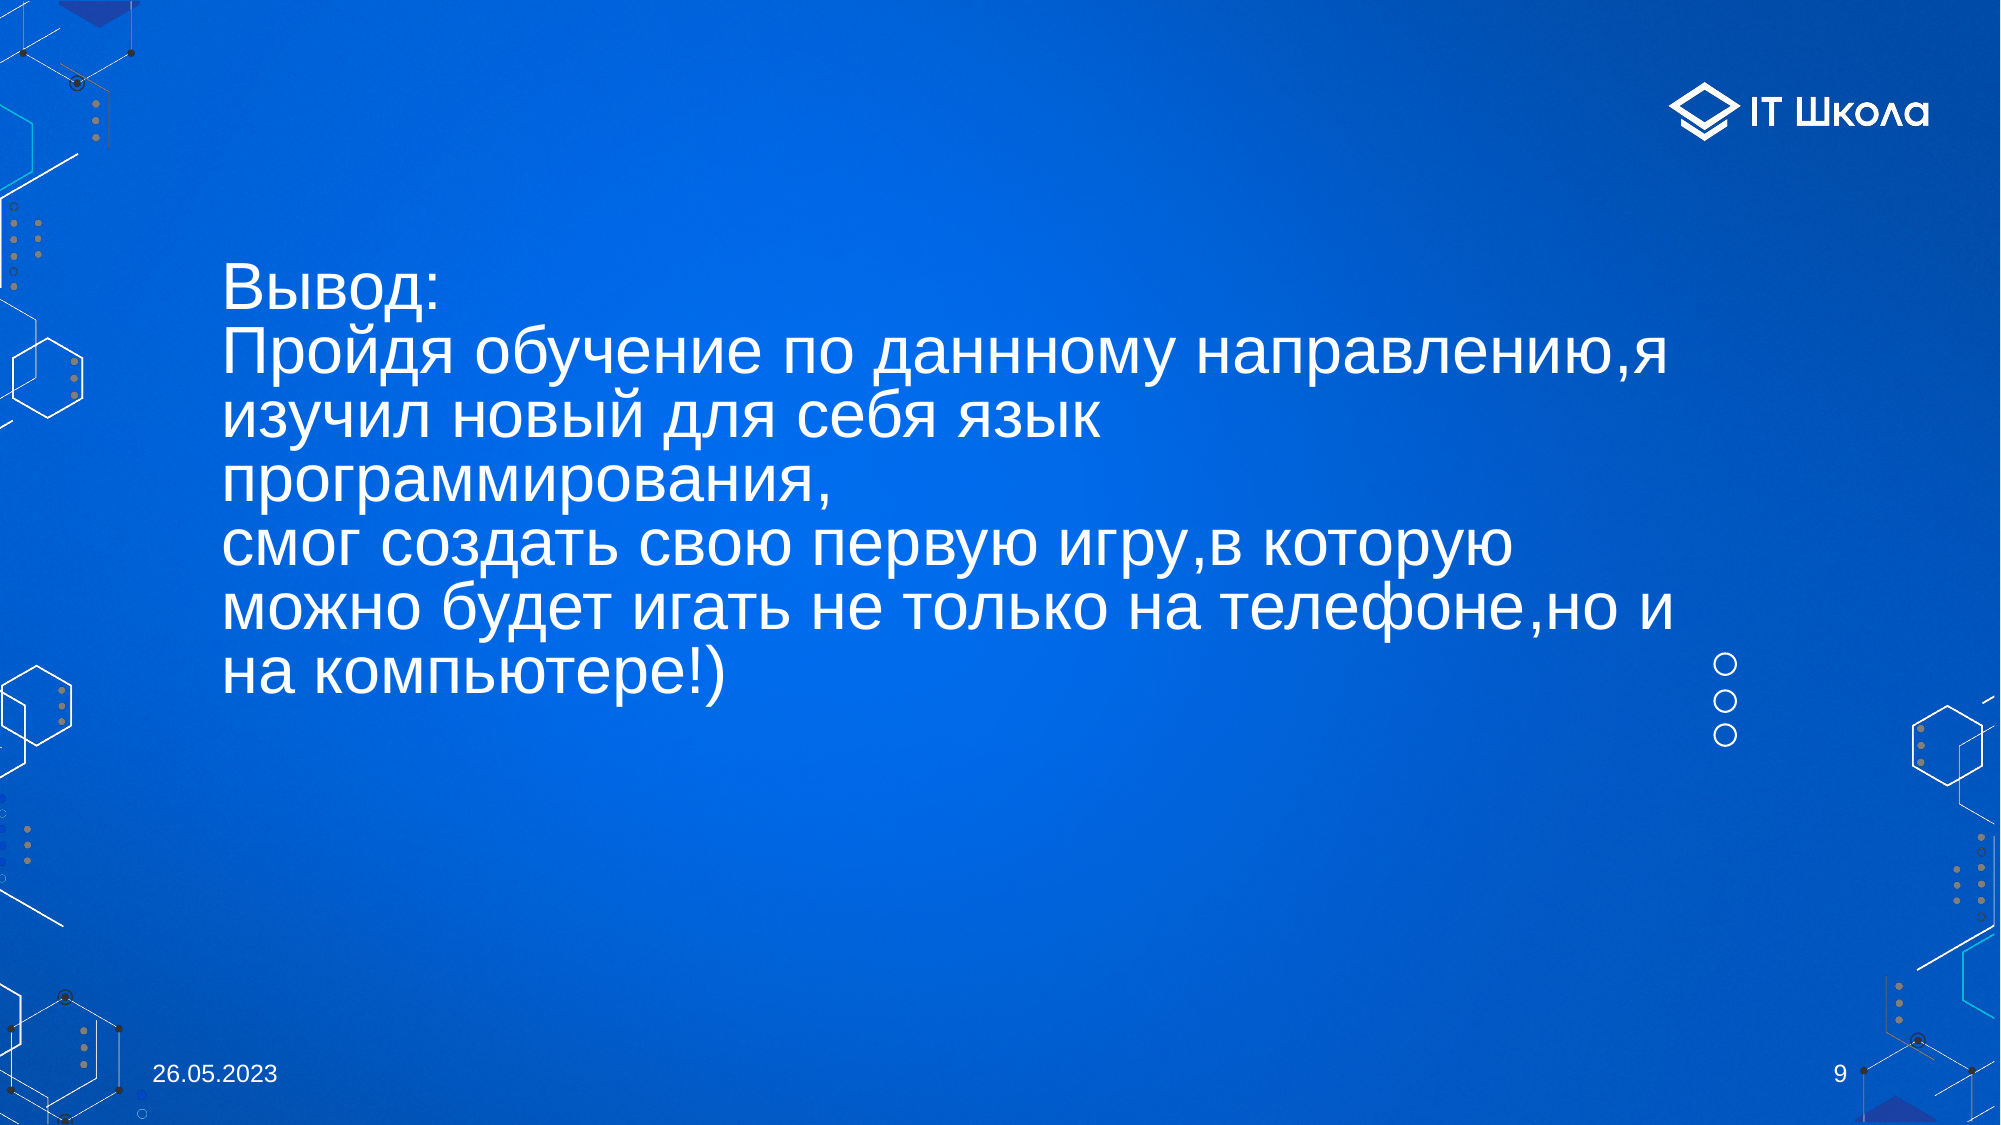

# Вывод: Пройдя обучение по даннному направлению,я изучил новый для себя язык программирования, смог создать свою первую игру,в которую можно будет игать не только на телефоне,но и на компьютере!)

26.05.2023
9